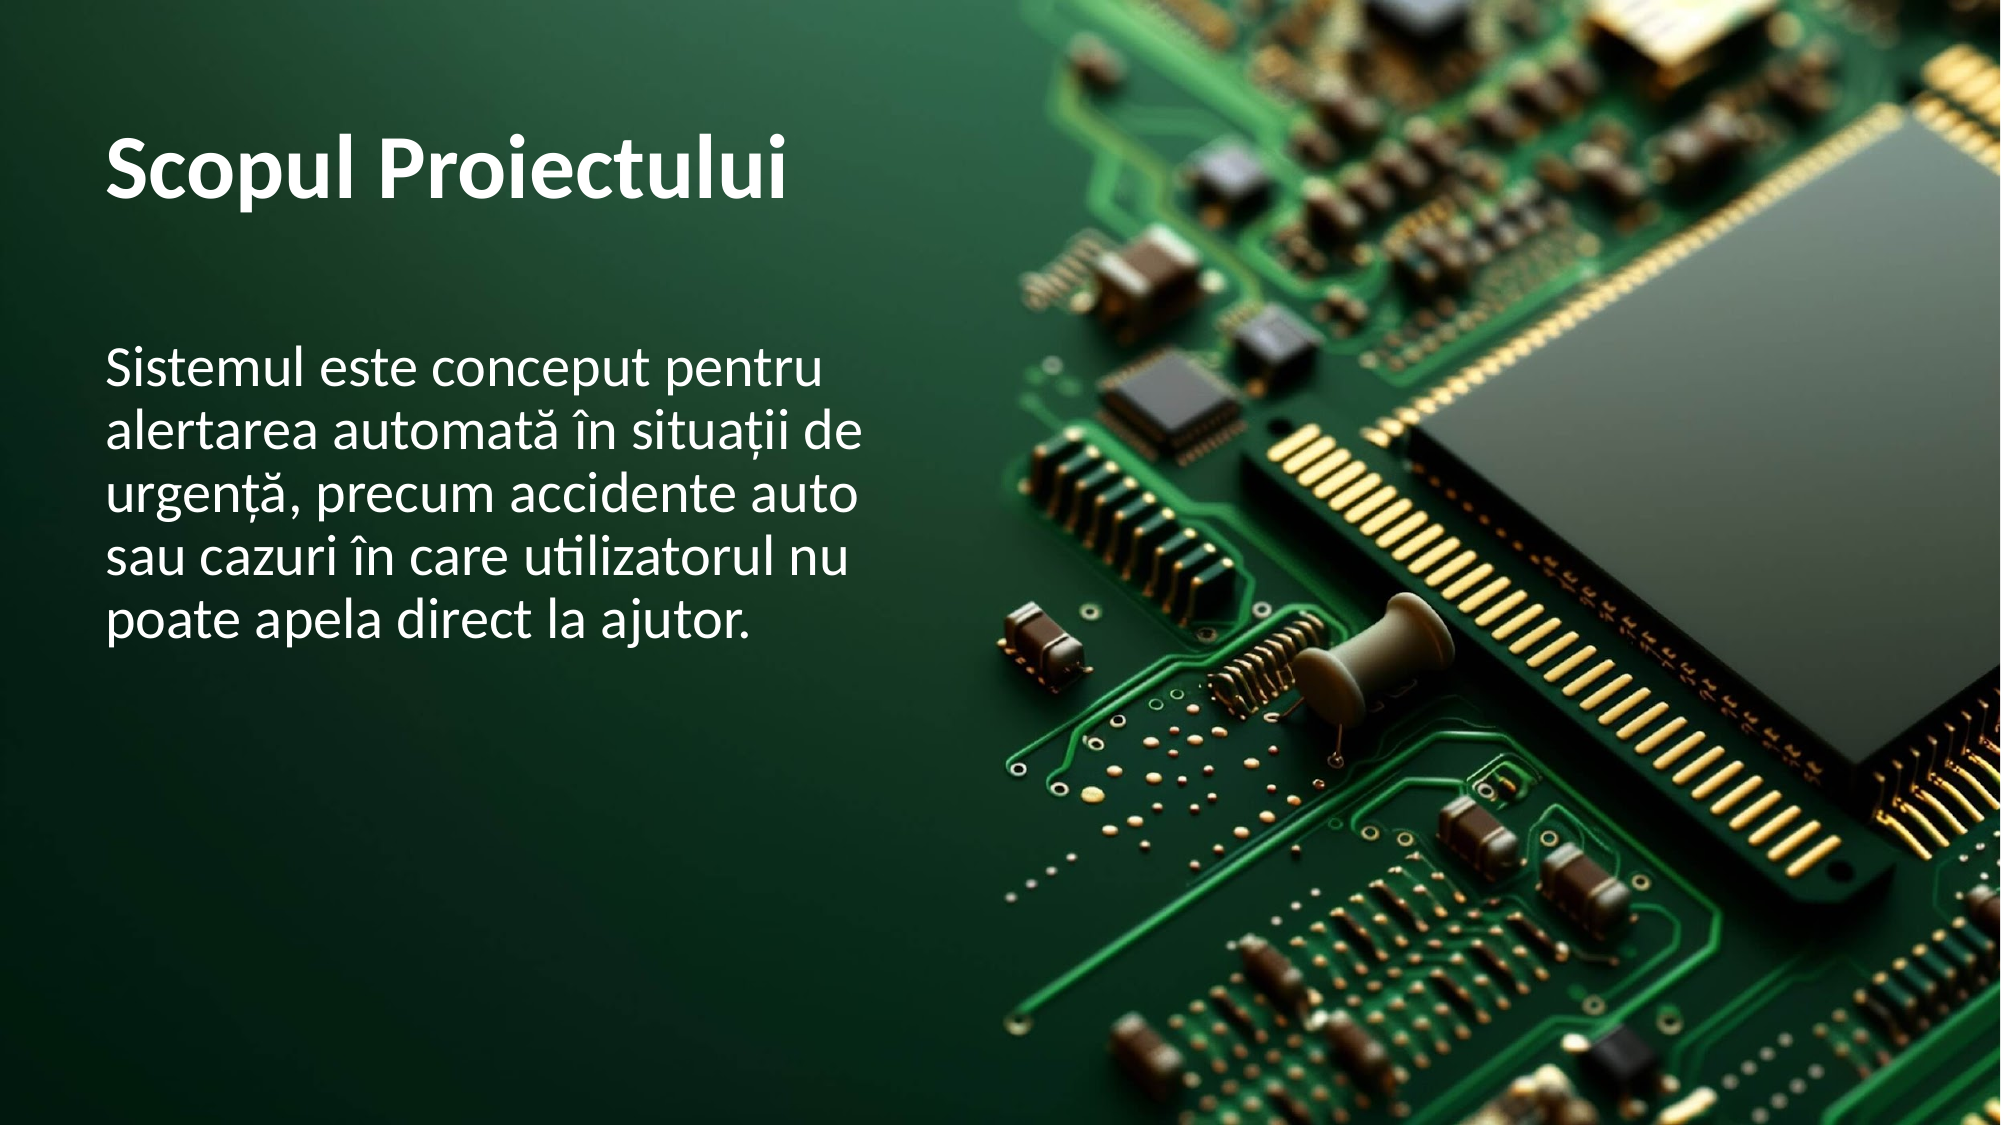

# Scopul Proiectului
Sistemul este conceput pentru alertarea automată în situații de urgență, precum accidente auto sau cazuri în care utilizatorul nu poate apela direct la ajutor.